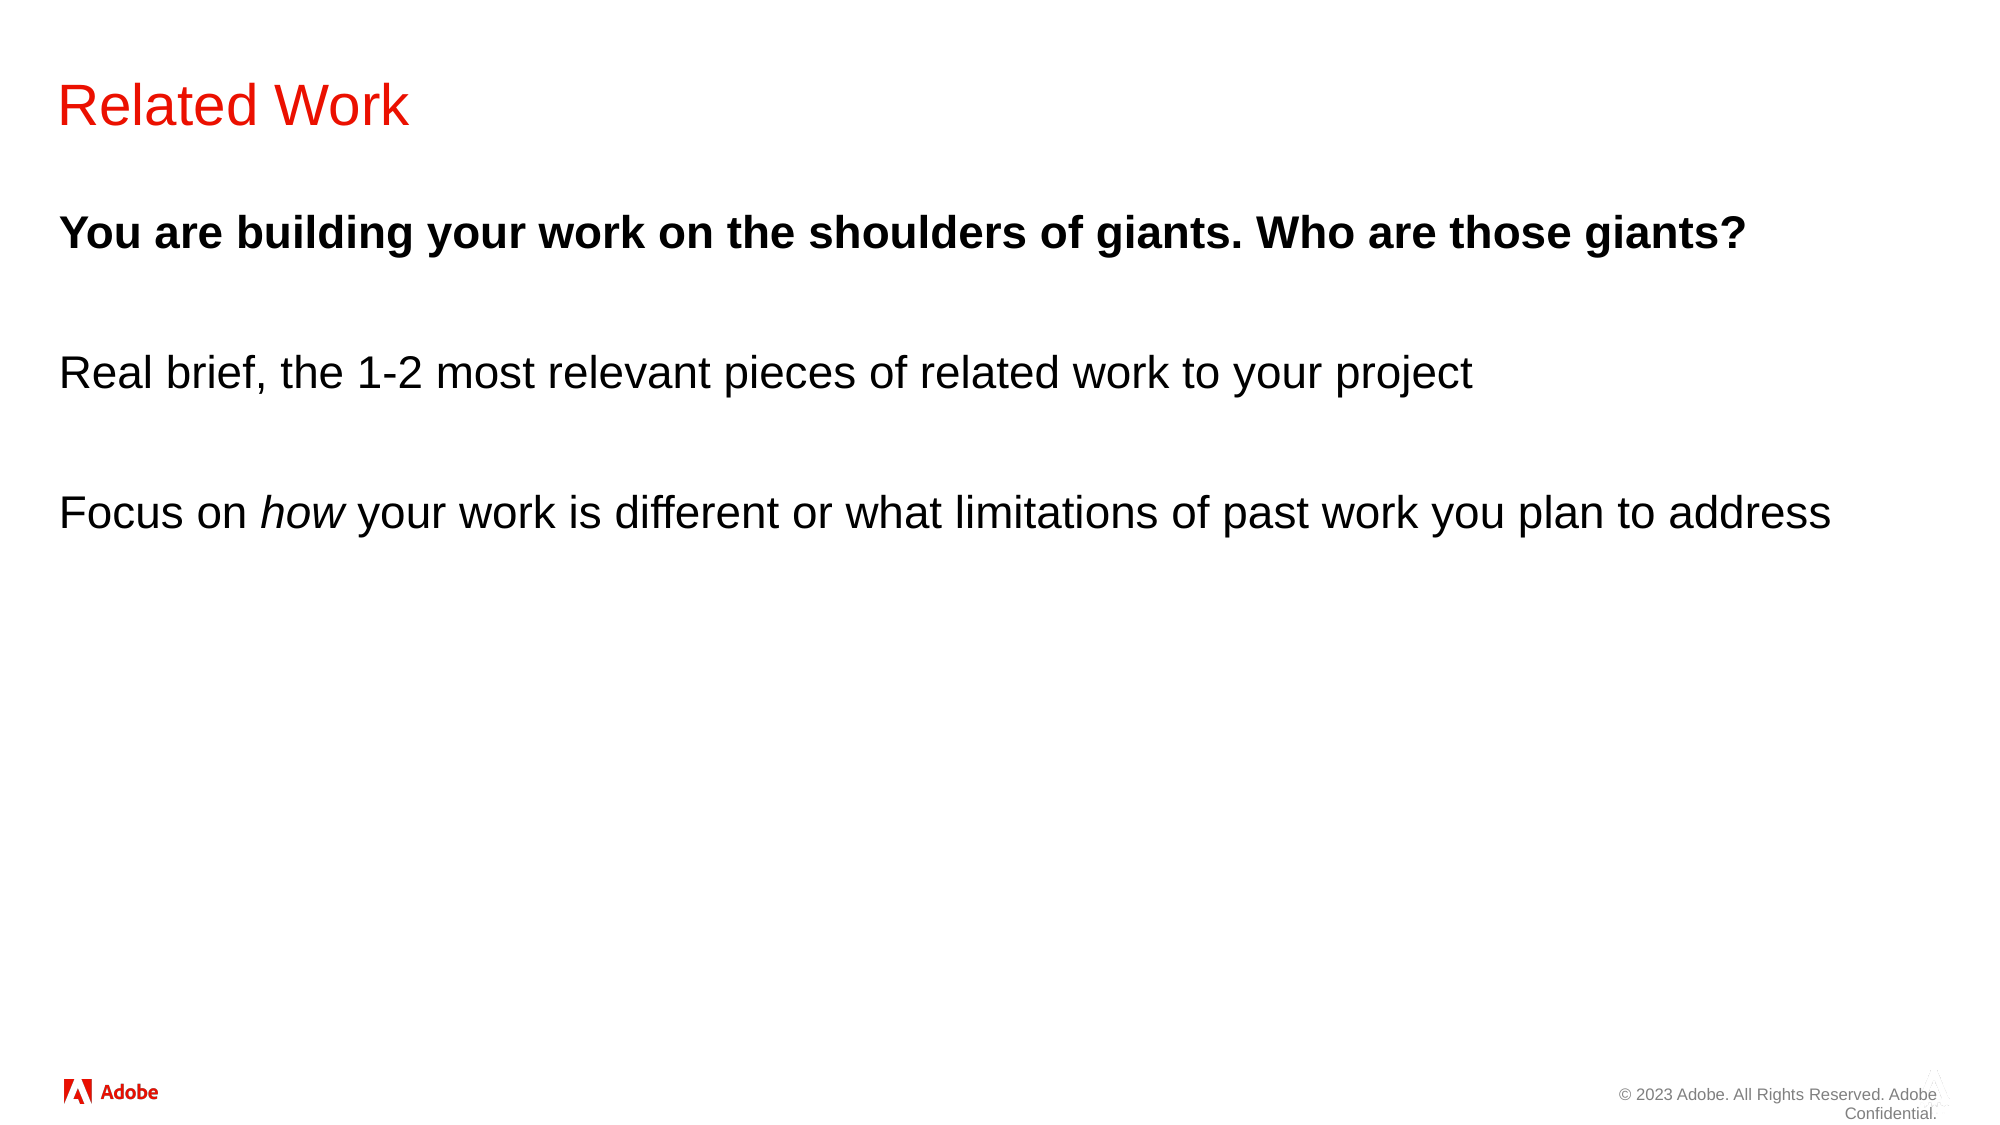

# Related Work
You are building your work on the shoulders of giants. Who are those giants?

Real brief, the 1-2 most relevant pieces of related work to your project

Focus on how your work is different or what limitations of past work you plan to address